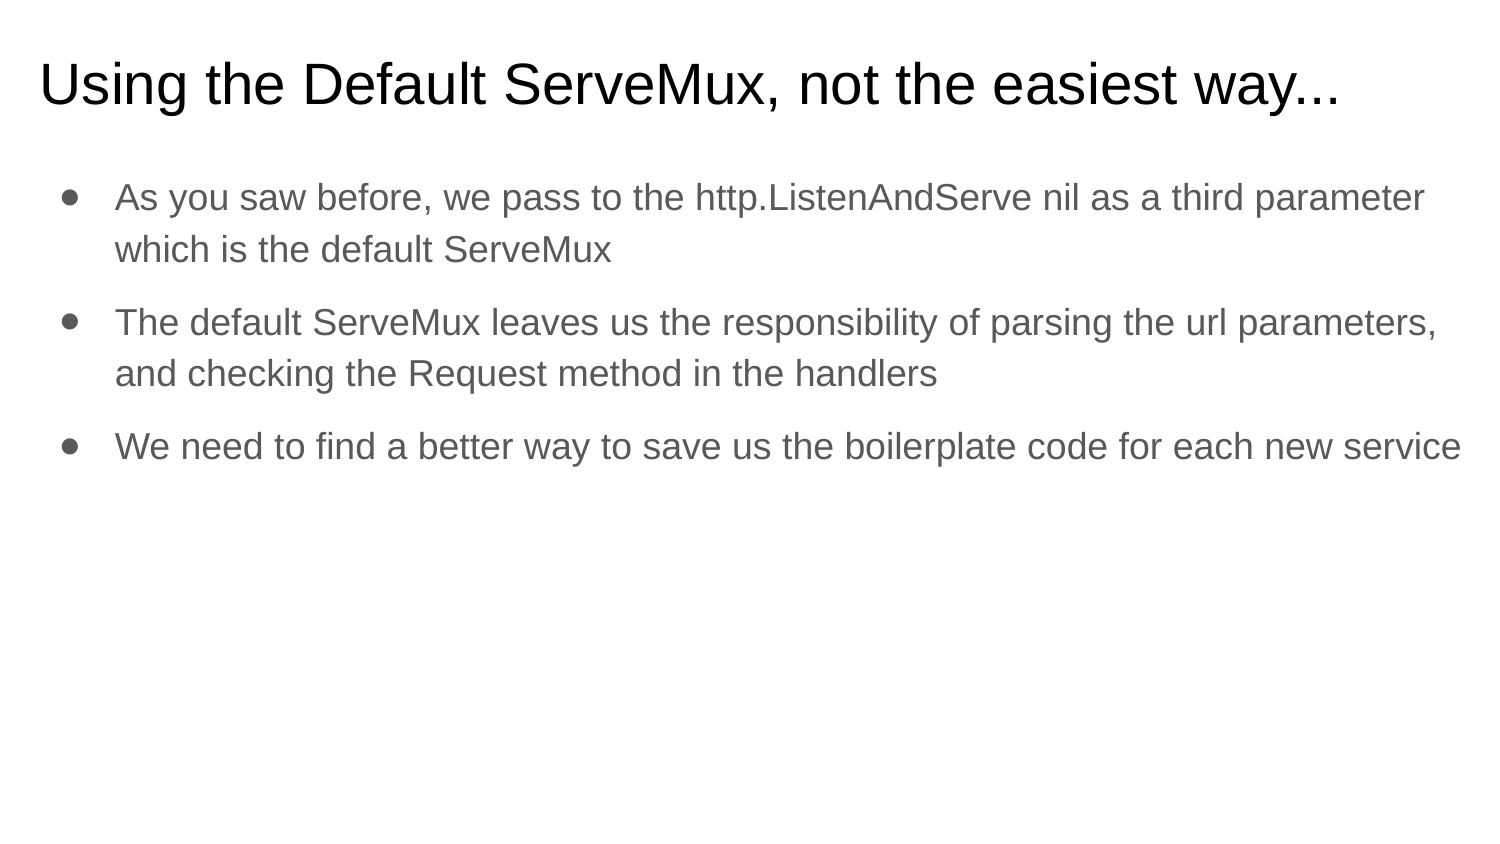

# Using the Default ServeMux, not the easiest way...
As you saw before, we pass to the http.ListenAndServe nil as a third parameter which is the default ServeMux
The default ServeMux leaves us the responsibility of parsing the url parameters, and checking the Request method in the handlers
We need to find a better way to save us the boilerplate code for each new service